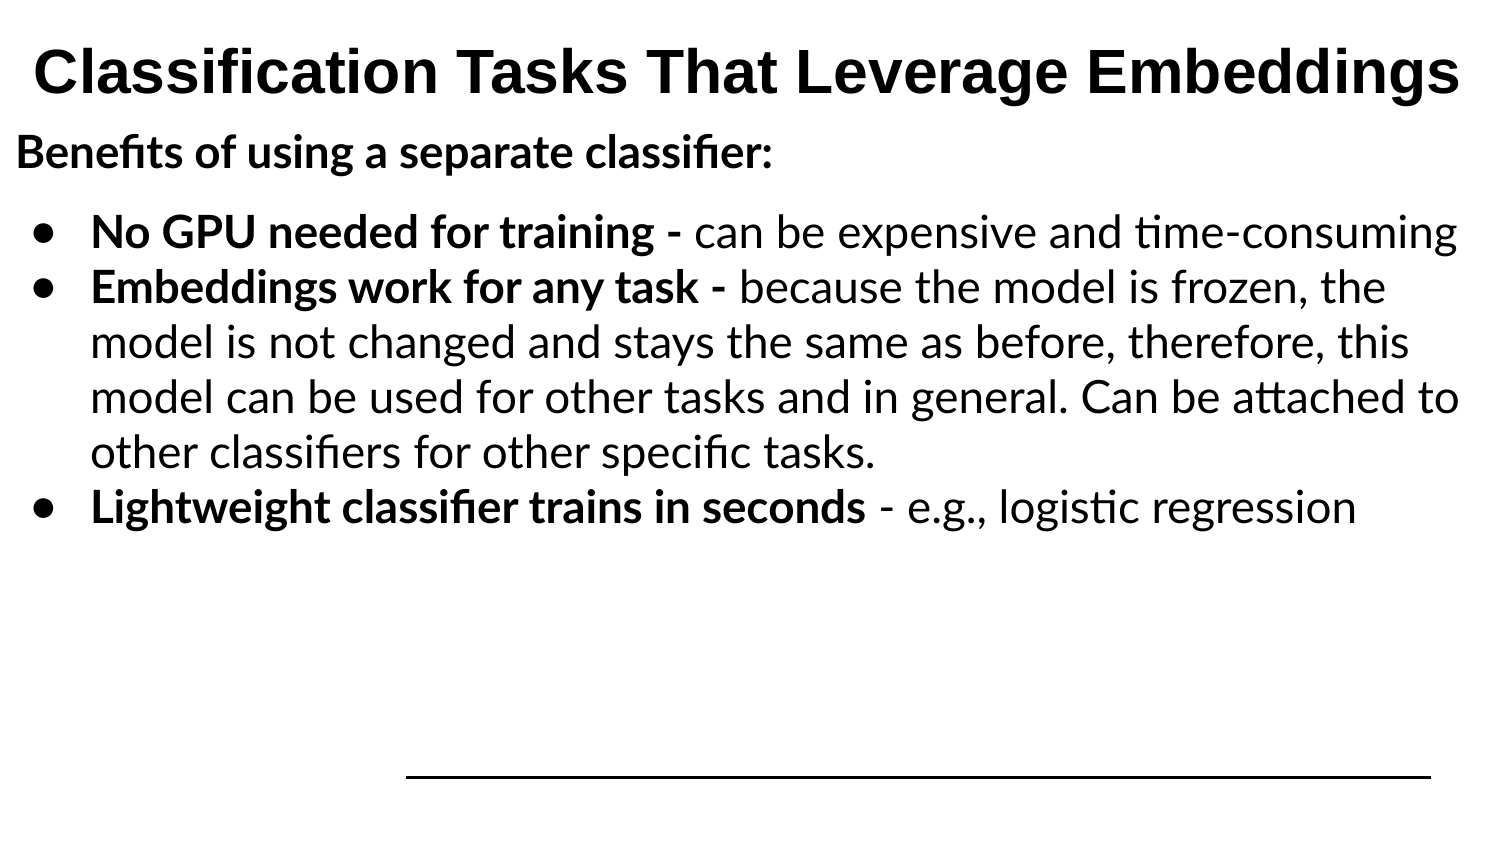

# Classification Tasks That Leverage Embeddings

Benefits of using a separate classifier:
No GPU needed for training - can be expensive and time-consuming
Embeddings work for any task - because the model is frozen, the model is not changed and stays the same as before, therefore, this model can be used for other tasks and in general. Can be attached to other classifiers for other specific tasks.
Lightweight classifier trains in seconds - e.g., logistic regression